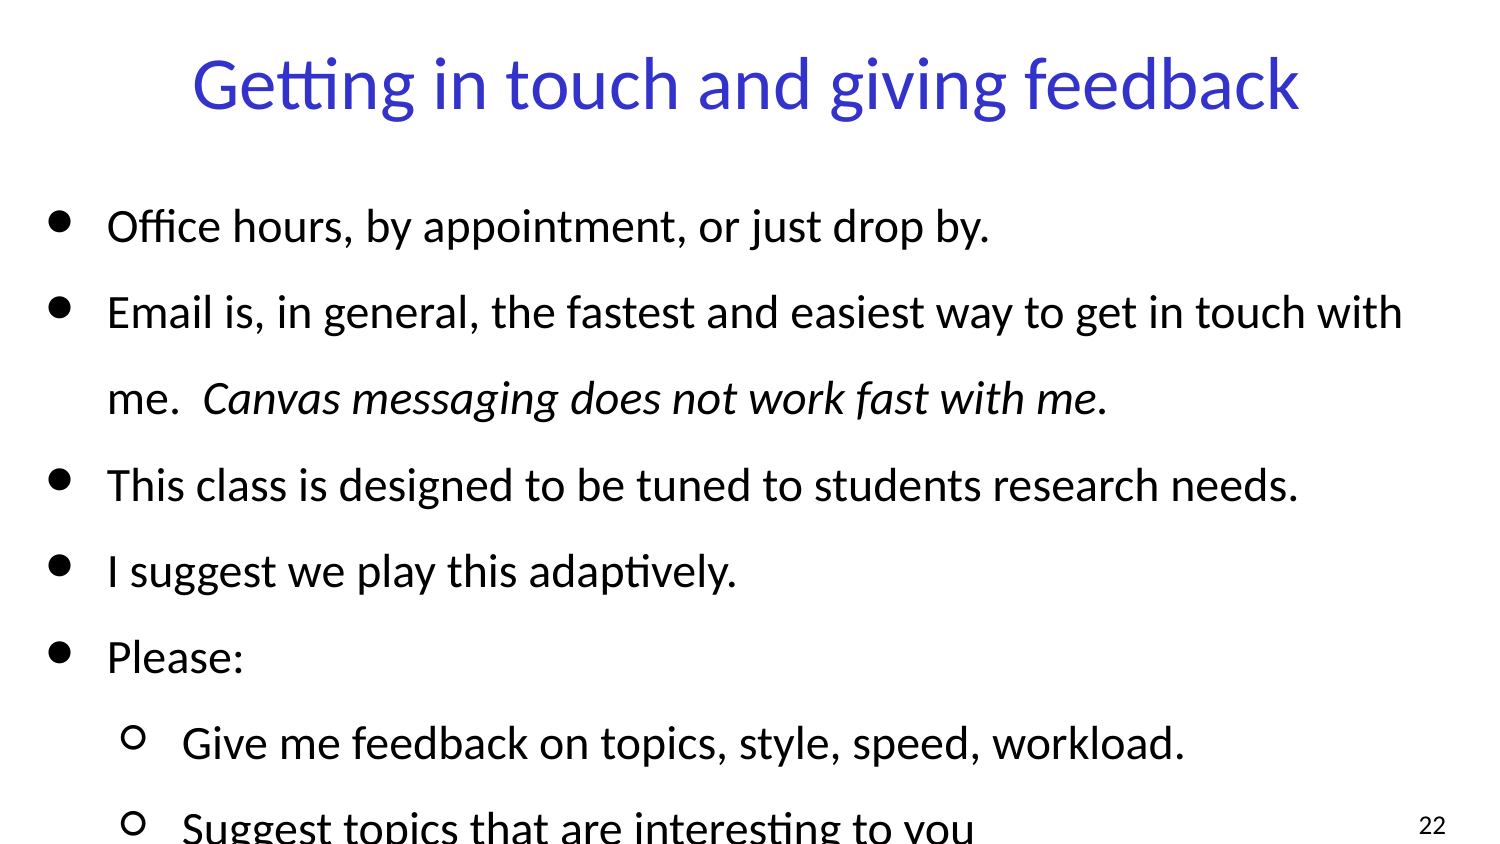

# Getting in touch and giving feedback
Office hours, by appointment, or just drop by.
Email is, in general, the fastest and easiest way to get in touch with me.  Canvas messaging does not work fast with me.
This class is designed to be tuned to students research needs.
I suggest we play this adaptively.
Please:
Give me feedback on topics, style, speed, workload.
Suggest topics that are interesting to you
22